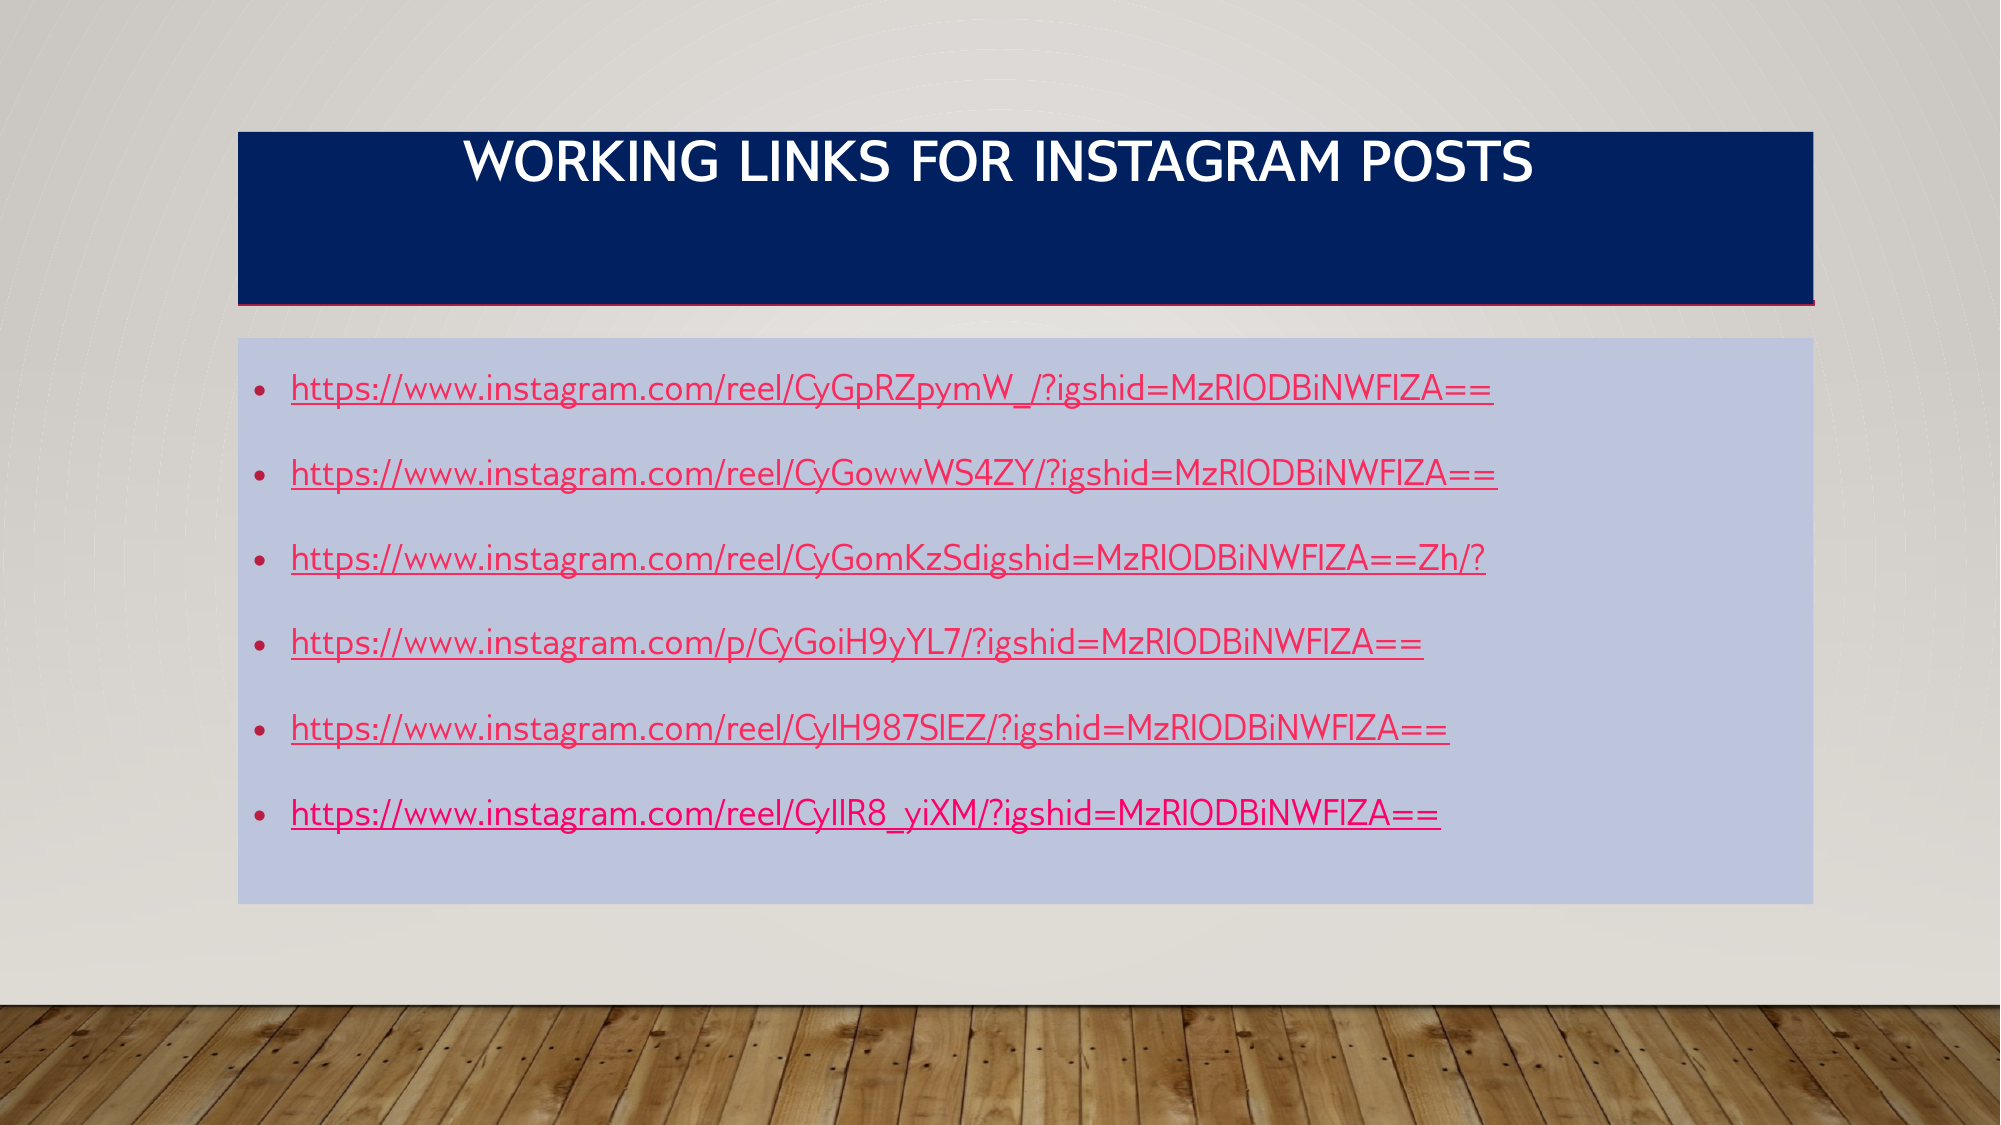

# Working Links for Instagram Posts
https://www.instagram.com/reel/CyGpRZpymW_/?igshid=MzRlODBiNWFlZA==
https://www.instagram.com/reel/CyGowwWS4ZY/?igshid=MzRlODBiNWFlZA==
https://www.instagram.com/reel/CyGomKzSdigshid=MzRlODBiNWFlZA==Zh/?
https://www.instagram.com/p/CyGoiH9yYL7/?igshid=MzRlODBiNWFlZA==
https://www.instagram.com/reel/CyIH987SlEZ/?igshid=MzRlODBiNWFlZA==
https://www.instagram.com/reel/CyIIR8_yiXM/?igshid=MzRlODBiNWFlZA==